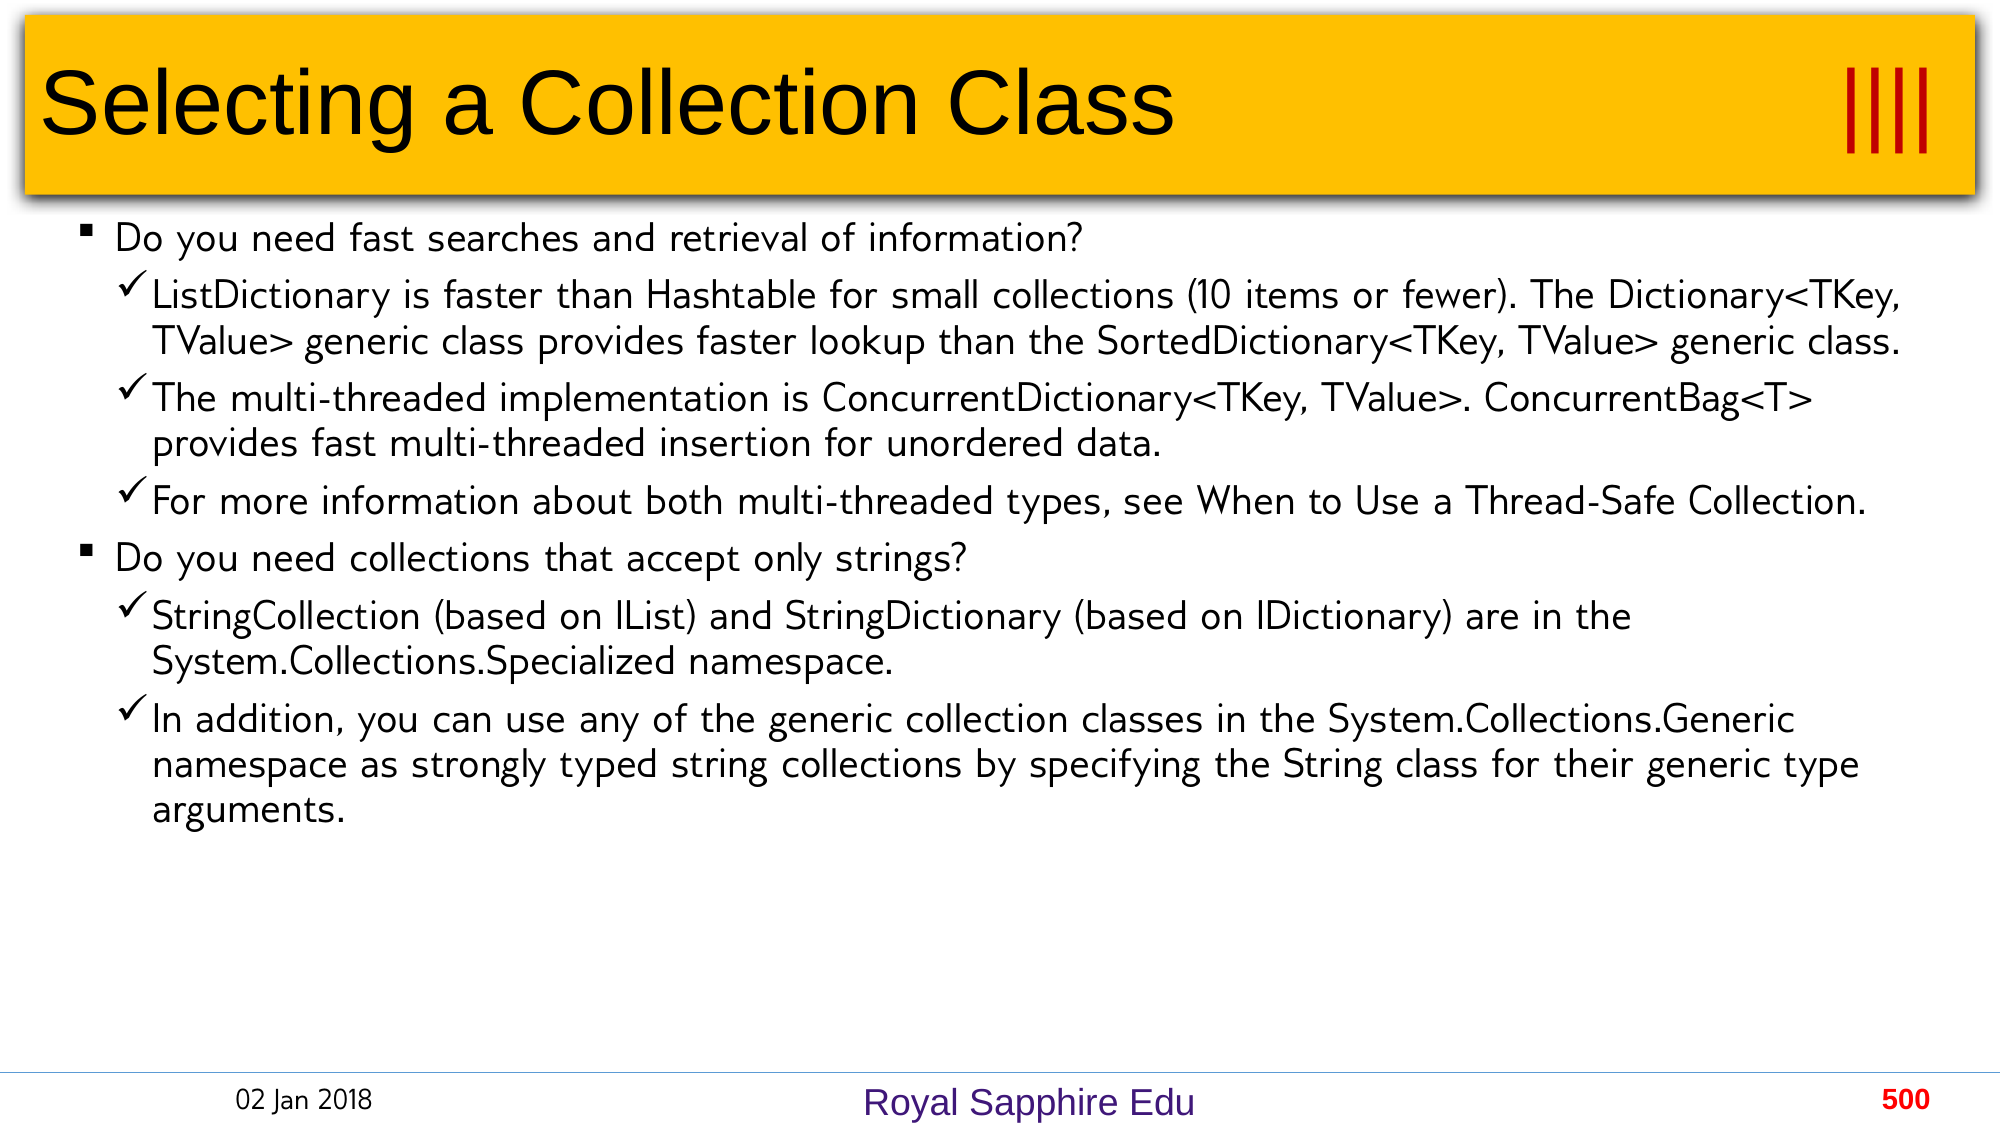

# Selecting a Collection Class					||||
Do you need fast searches and retrieval of information?
ListDictionary is faster than Hashtable for small collections (10 items or fewer). The Dictionary<TKey, TValue> generic class provides faster lookup than the SortedDictionary<TKey, TValue> generic class.
The multi-threaded implementation is ConcurrentDictionary<TKey, TValue>. ConcurrentBag<T> provides fast multi-threaded insertion for unordered data.
For more information about both multi-threaded types, see When to Use a Thread-Safe Collection.
Do you need collections that accept only strings?
StringCollection (based on IList) and StringDictionary (based on IDictionary) are in the System.Collections.Specialized namespace.
In addition, you can use any of the generic collection classes in the System.Collections.Generic namespace as strongly typed string collections by specifying the String class for their generic type arguments.
02 Jan 2018
500